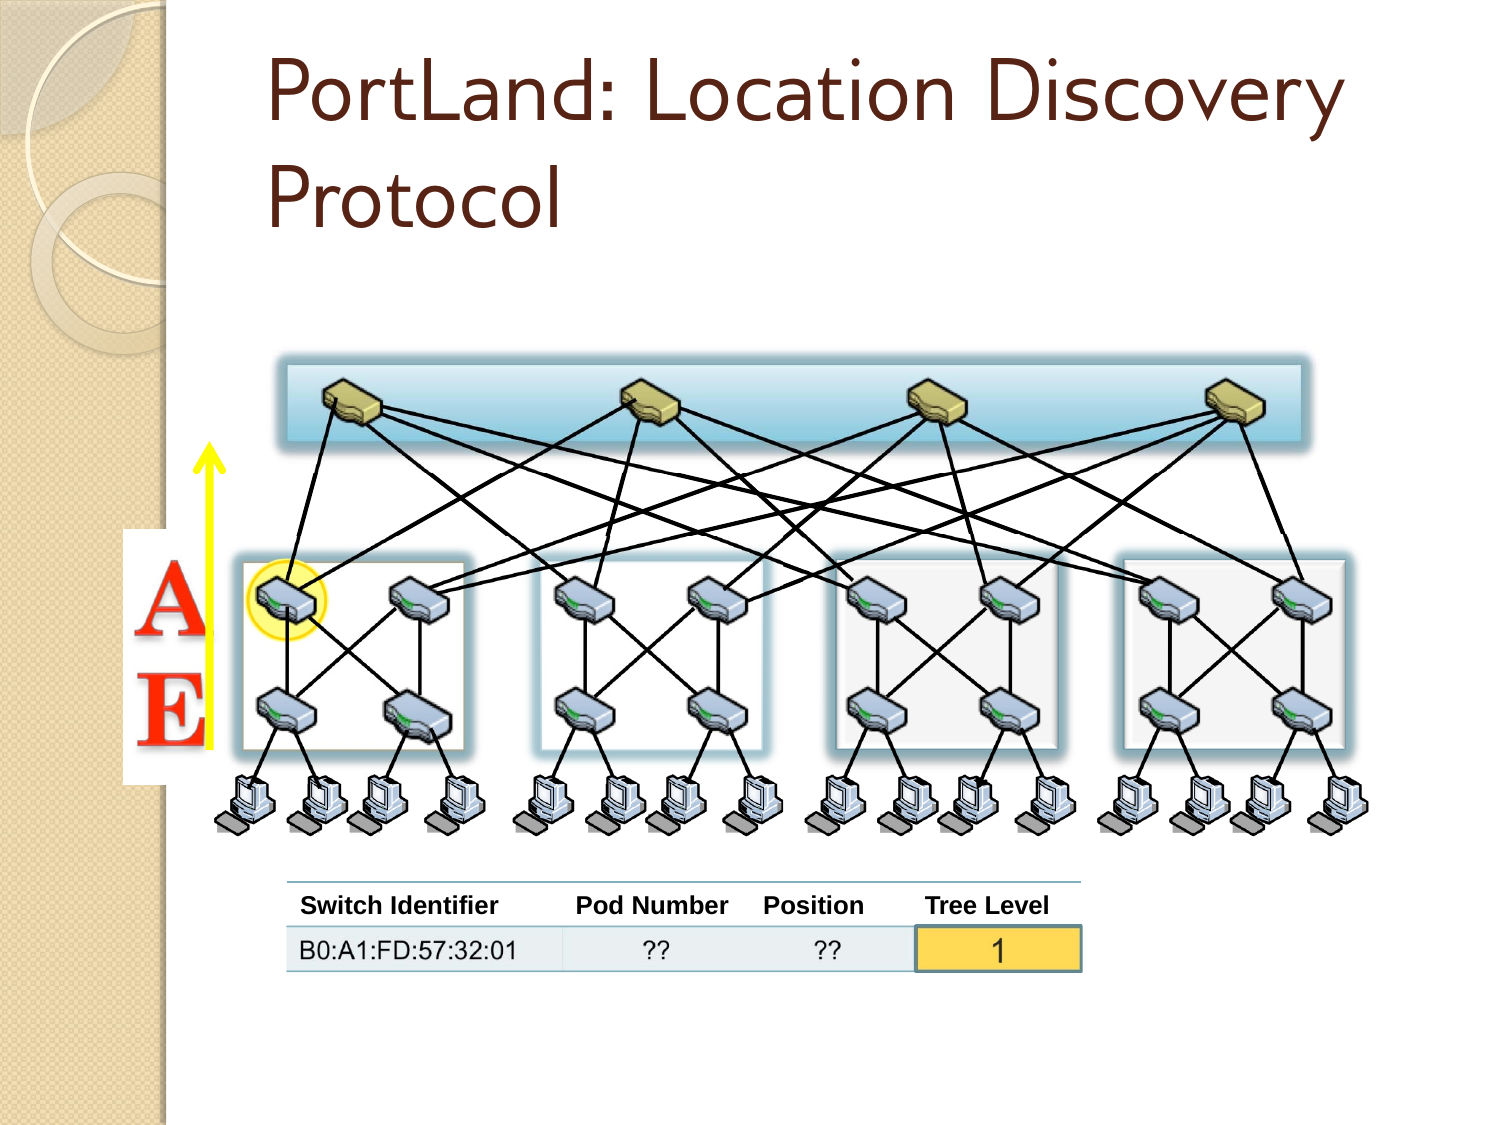

# PortLand: Location Discovery Protocol

Switch Identifier
Pod Number
Position
Tree Level

B0:A1:FD:57:32:01	??	??	1
??